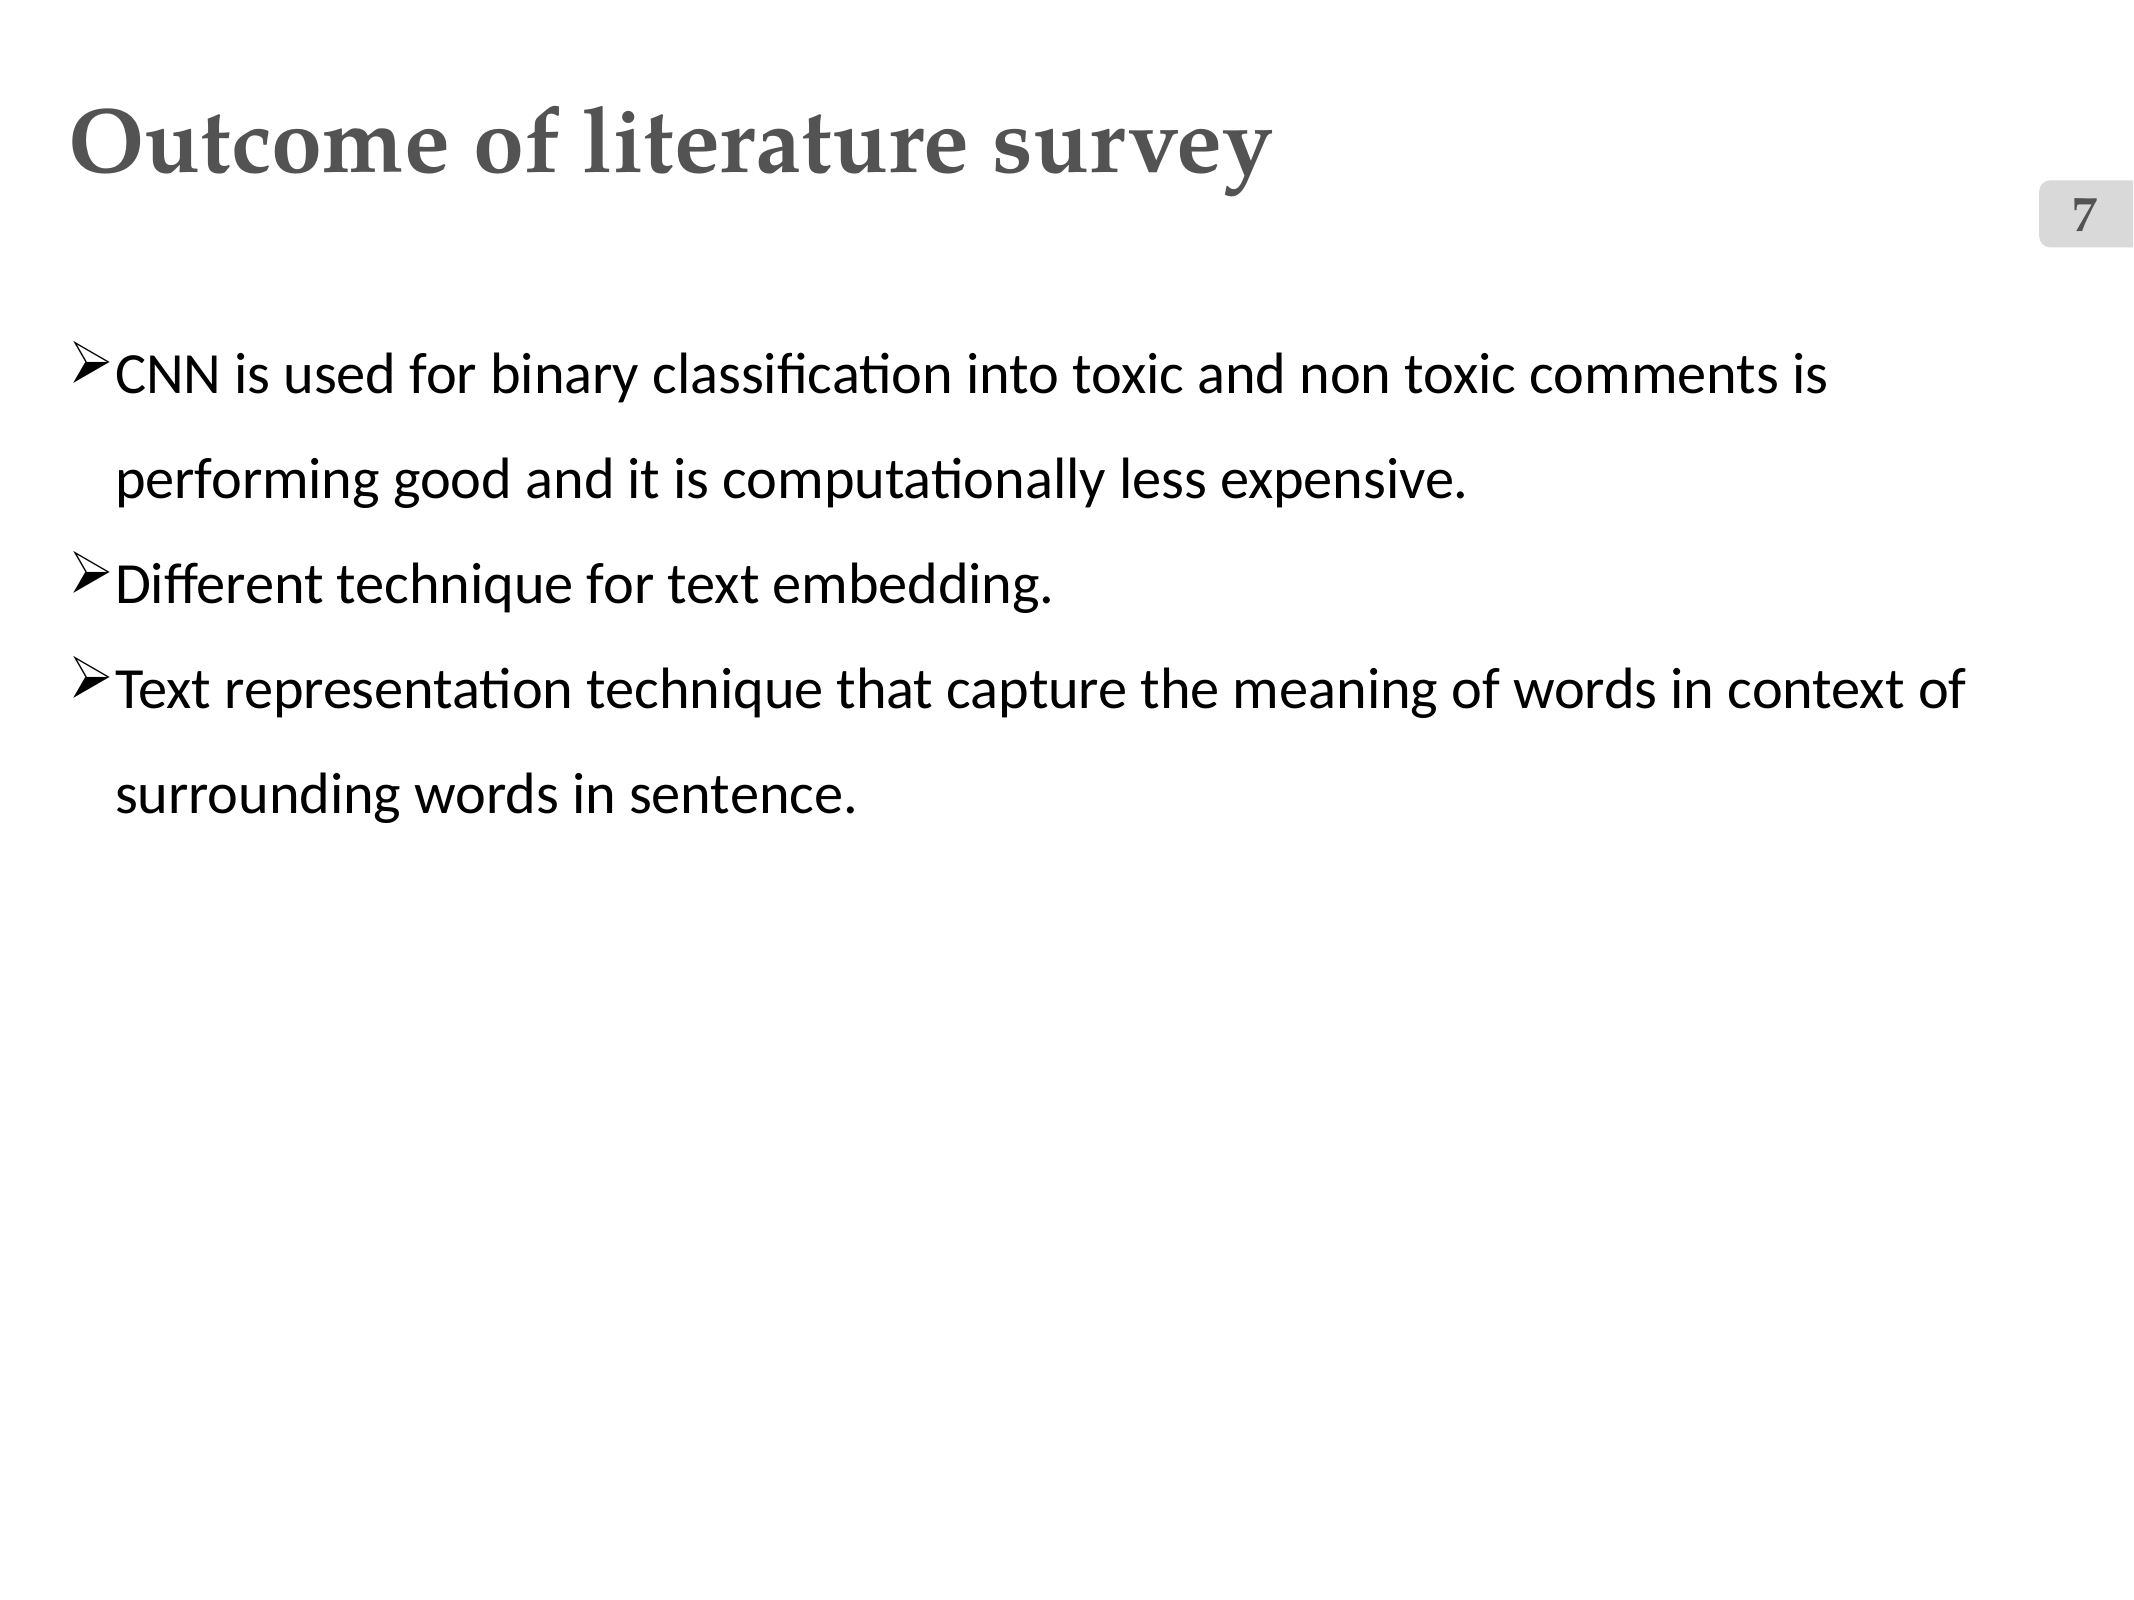

# Outcome of literature survey
7
CNN is used for binary classification into toxic and non toxic comments is performing good and it is computationally less expensive.
Different technique for text embedding.
Text representation technique that capture the meaning of words in context of surrounding words in sentence.